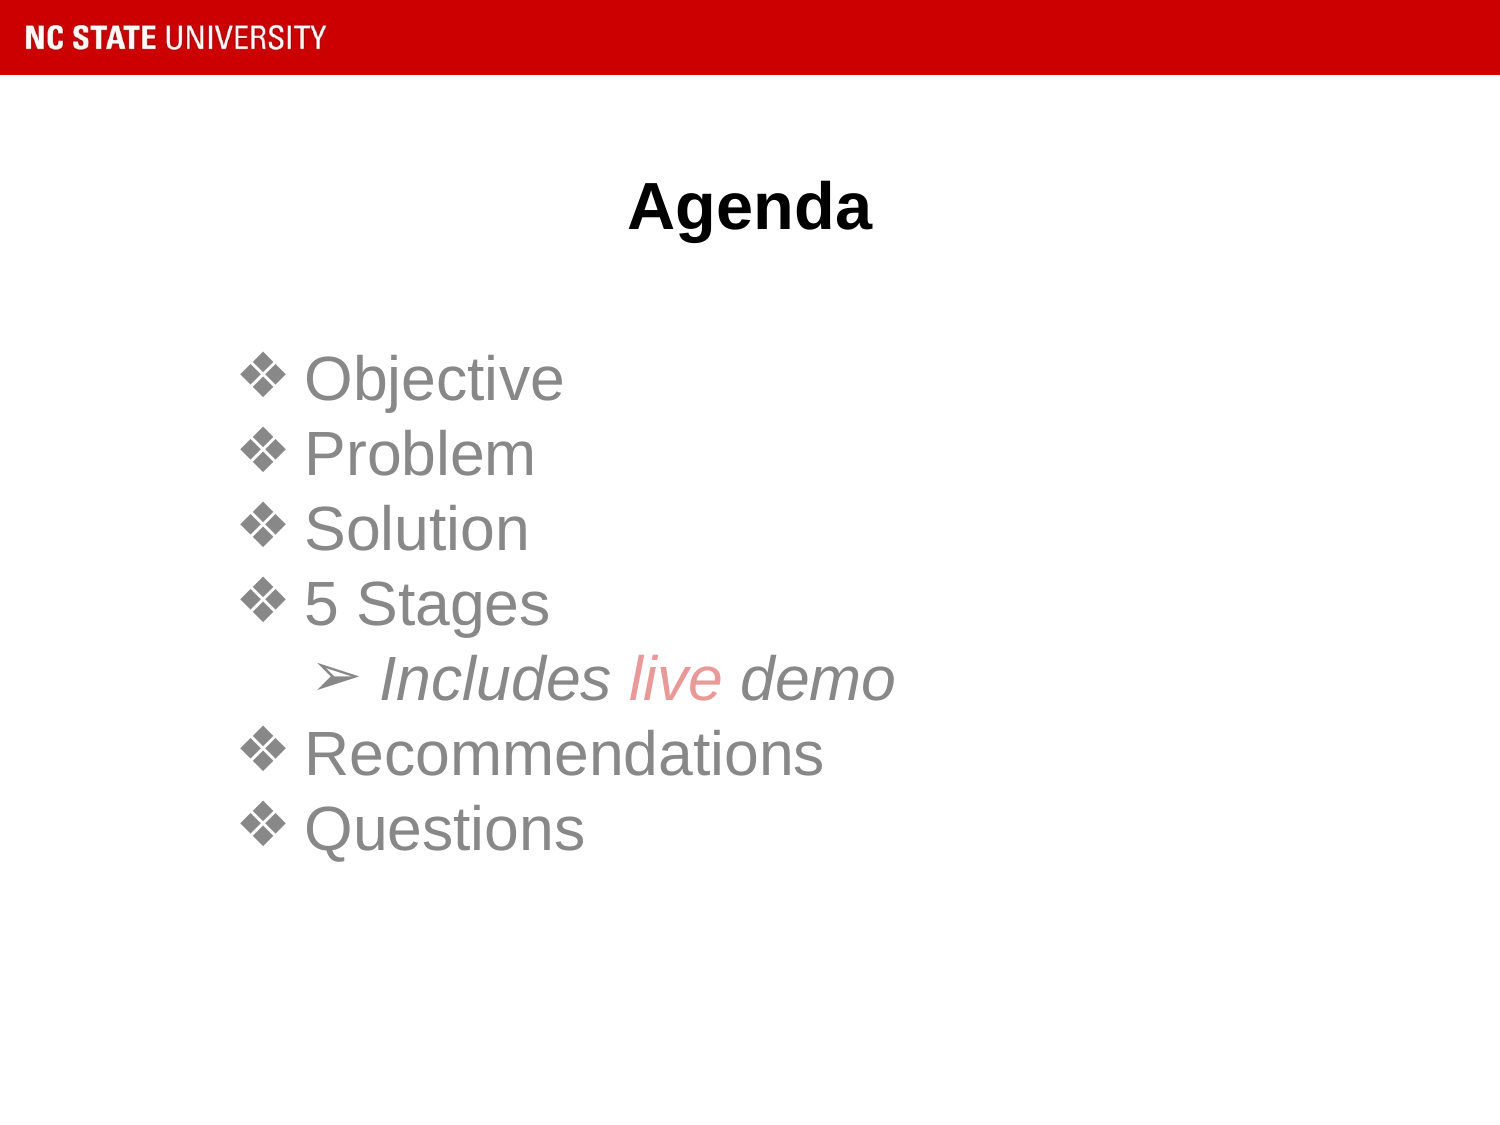

# Agenda
Objective
Problem
Solution
5 Stages
Includes live demo
Recommendations
Questions